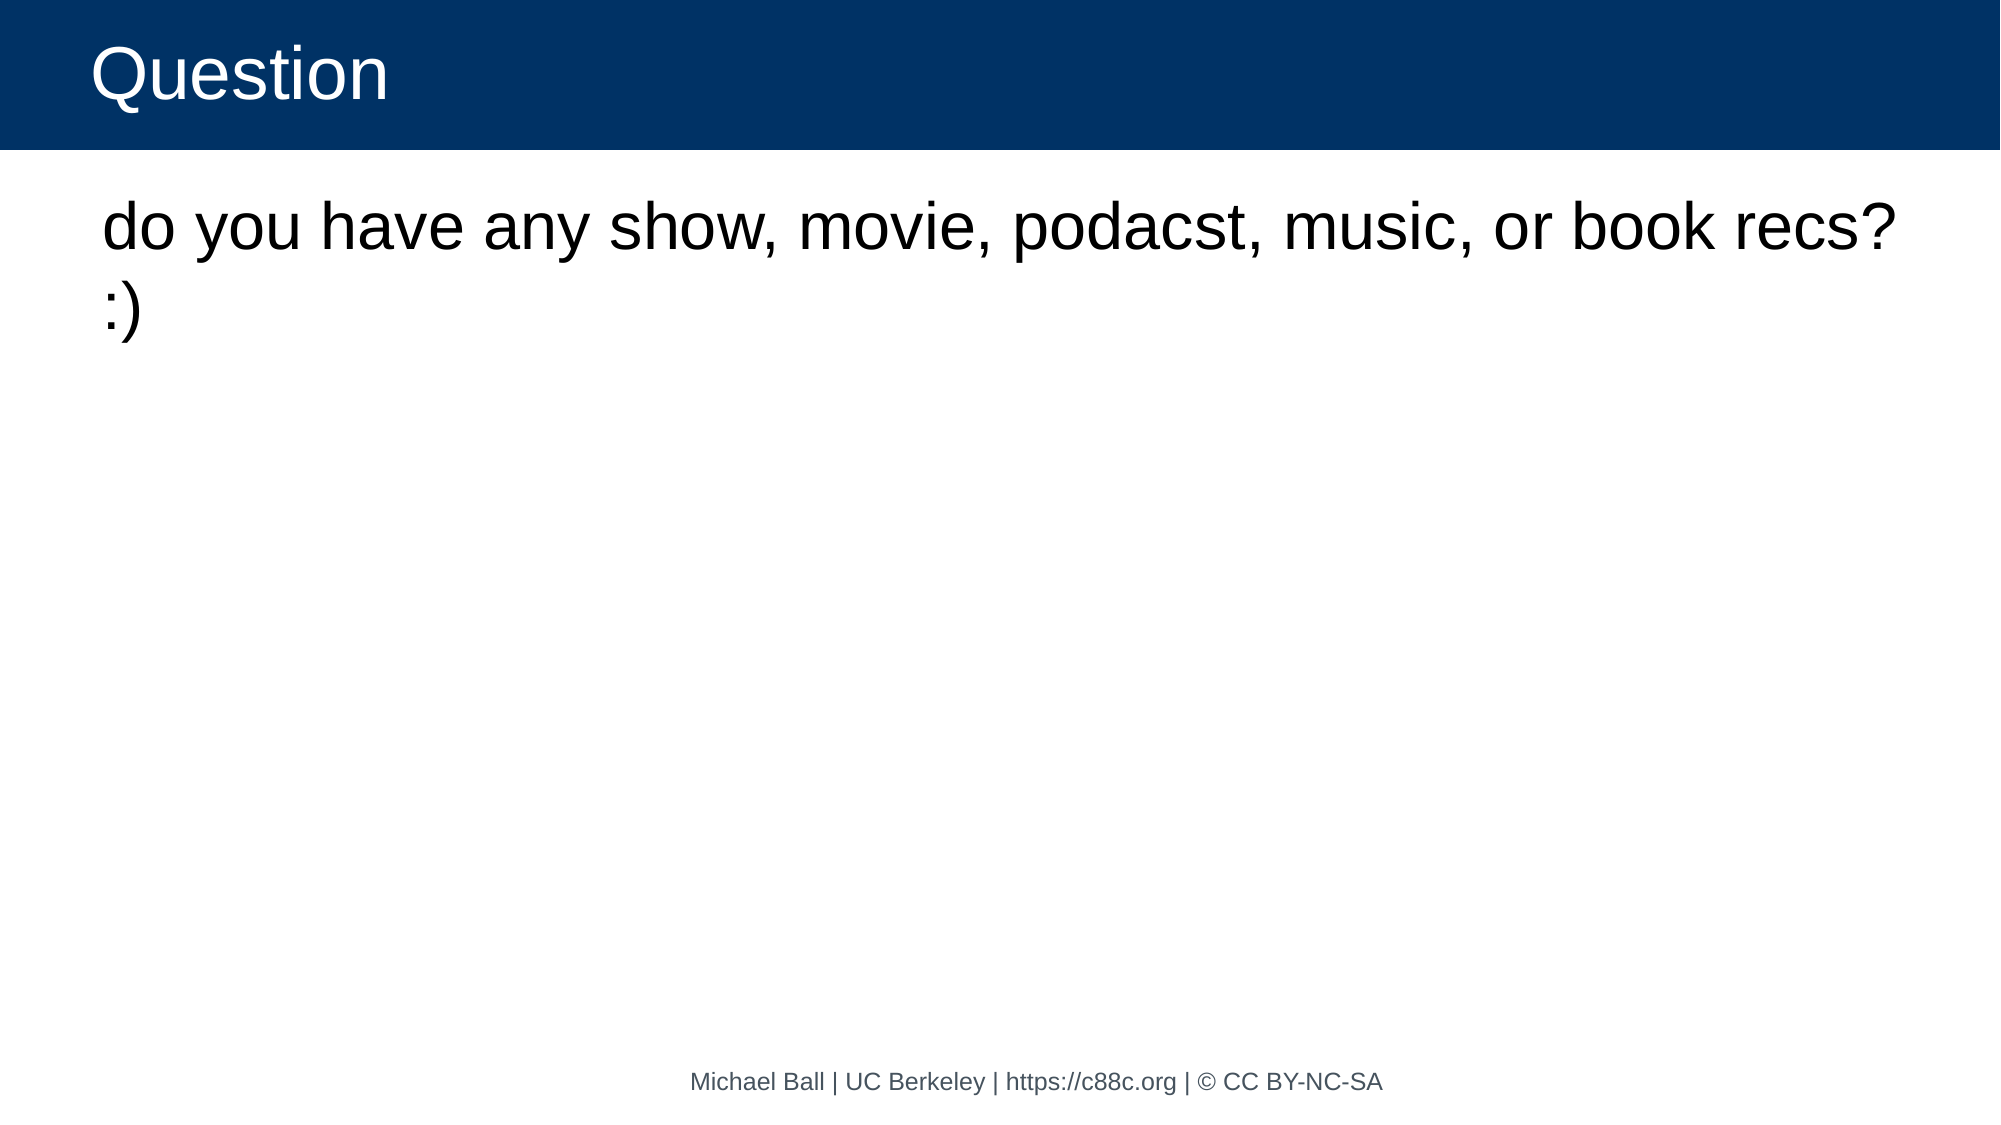

# Question
do you have any show, movie, podacst, music, or book recs? :)

Michael Ball | UC Berkeley | https://c88c.org | © CC BY-NC-SA